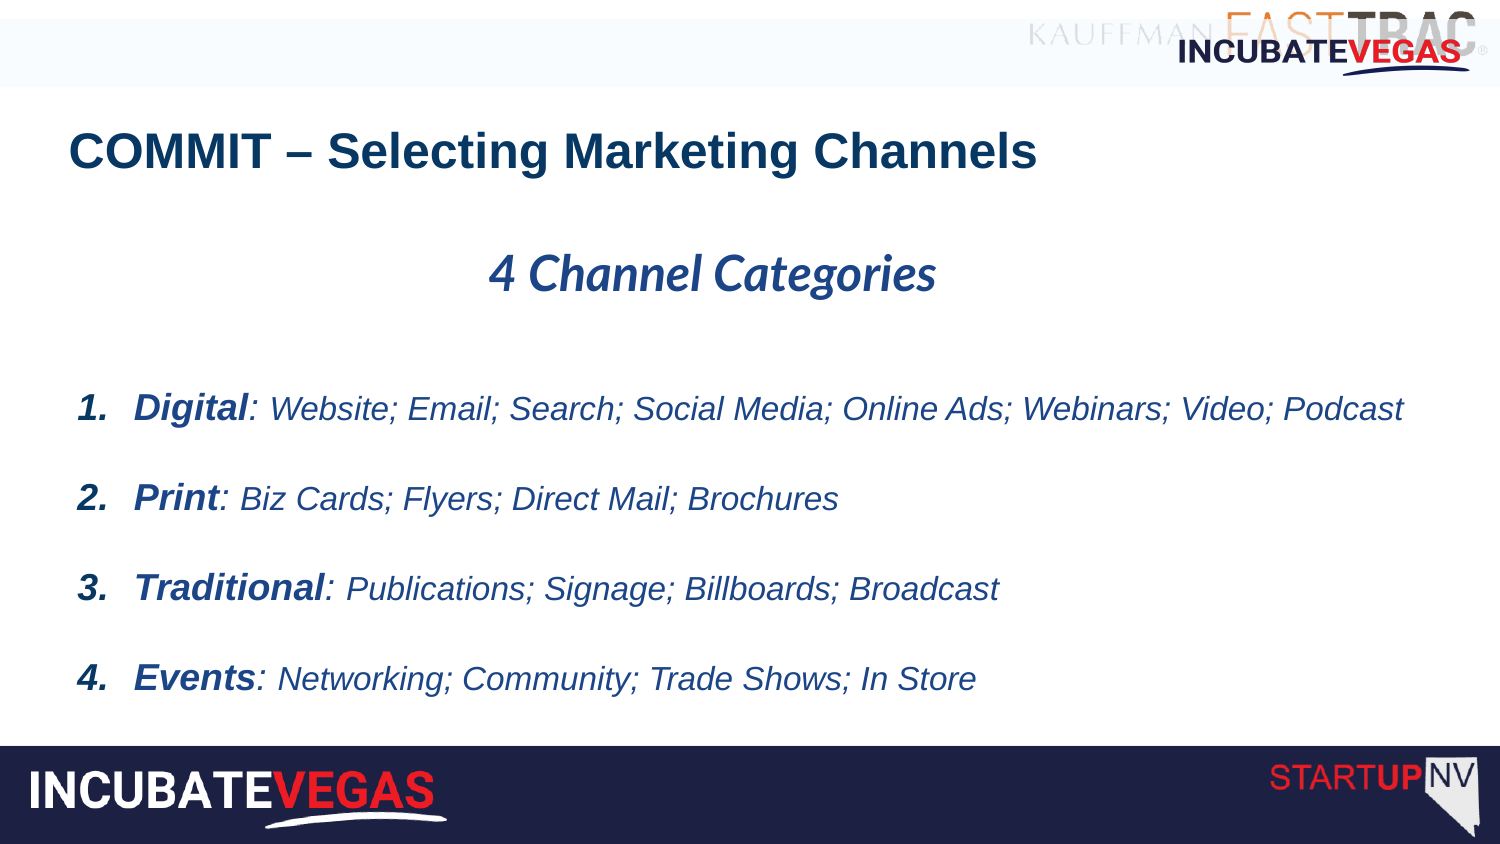

COMMIT – Selecting Marketing Channels
4 Channel Categories
Digital: Website; Email; Search; Social Media; Online Ads; Webinars; Video; Podcast
Print: Biz Cards; Flyers; Direct Mail; Brochures
Traditional: Publications; Signage; Billboards; Broadcast
Events: Networking; Community; Trade Shows; In Store